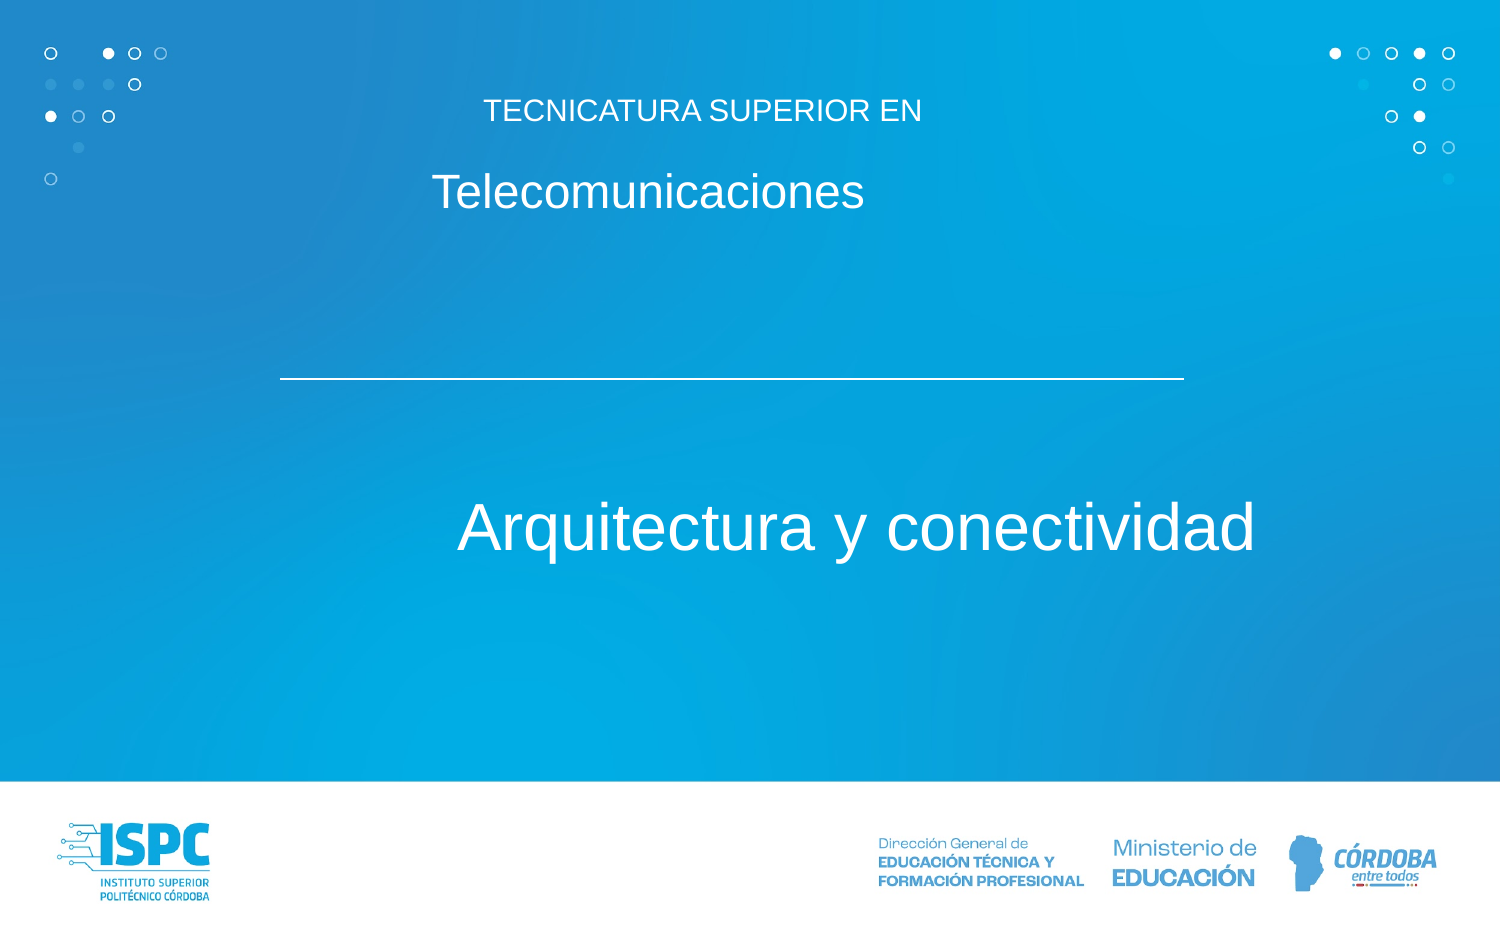

TECNICATURA SUPERIOR EN
Telecomunicaciones
Arquitectura y conectividad